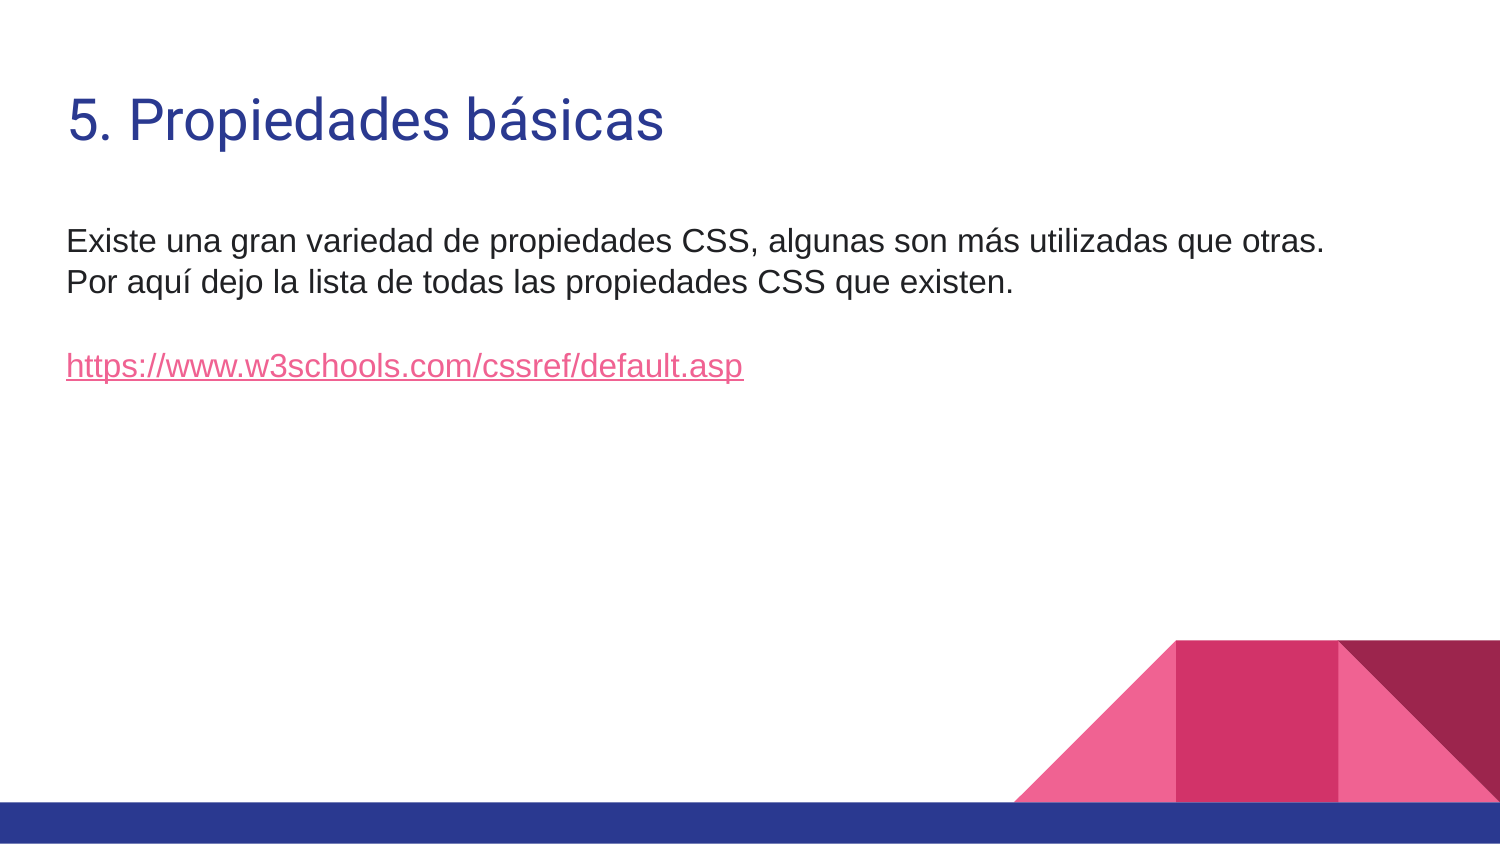

# 5. Propiedades básicas
Existe una gran variedad de propiedades CSS, algunas son más utilizadas que otras.
Por aquí dejo la lista de todas las propiedades CSS que existen.

https://www.w3schools.com/cssref/default.asp